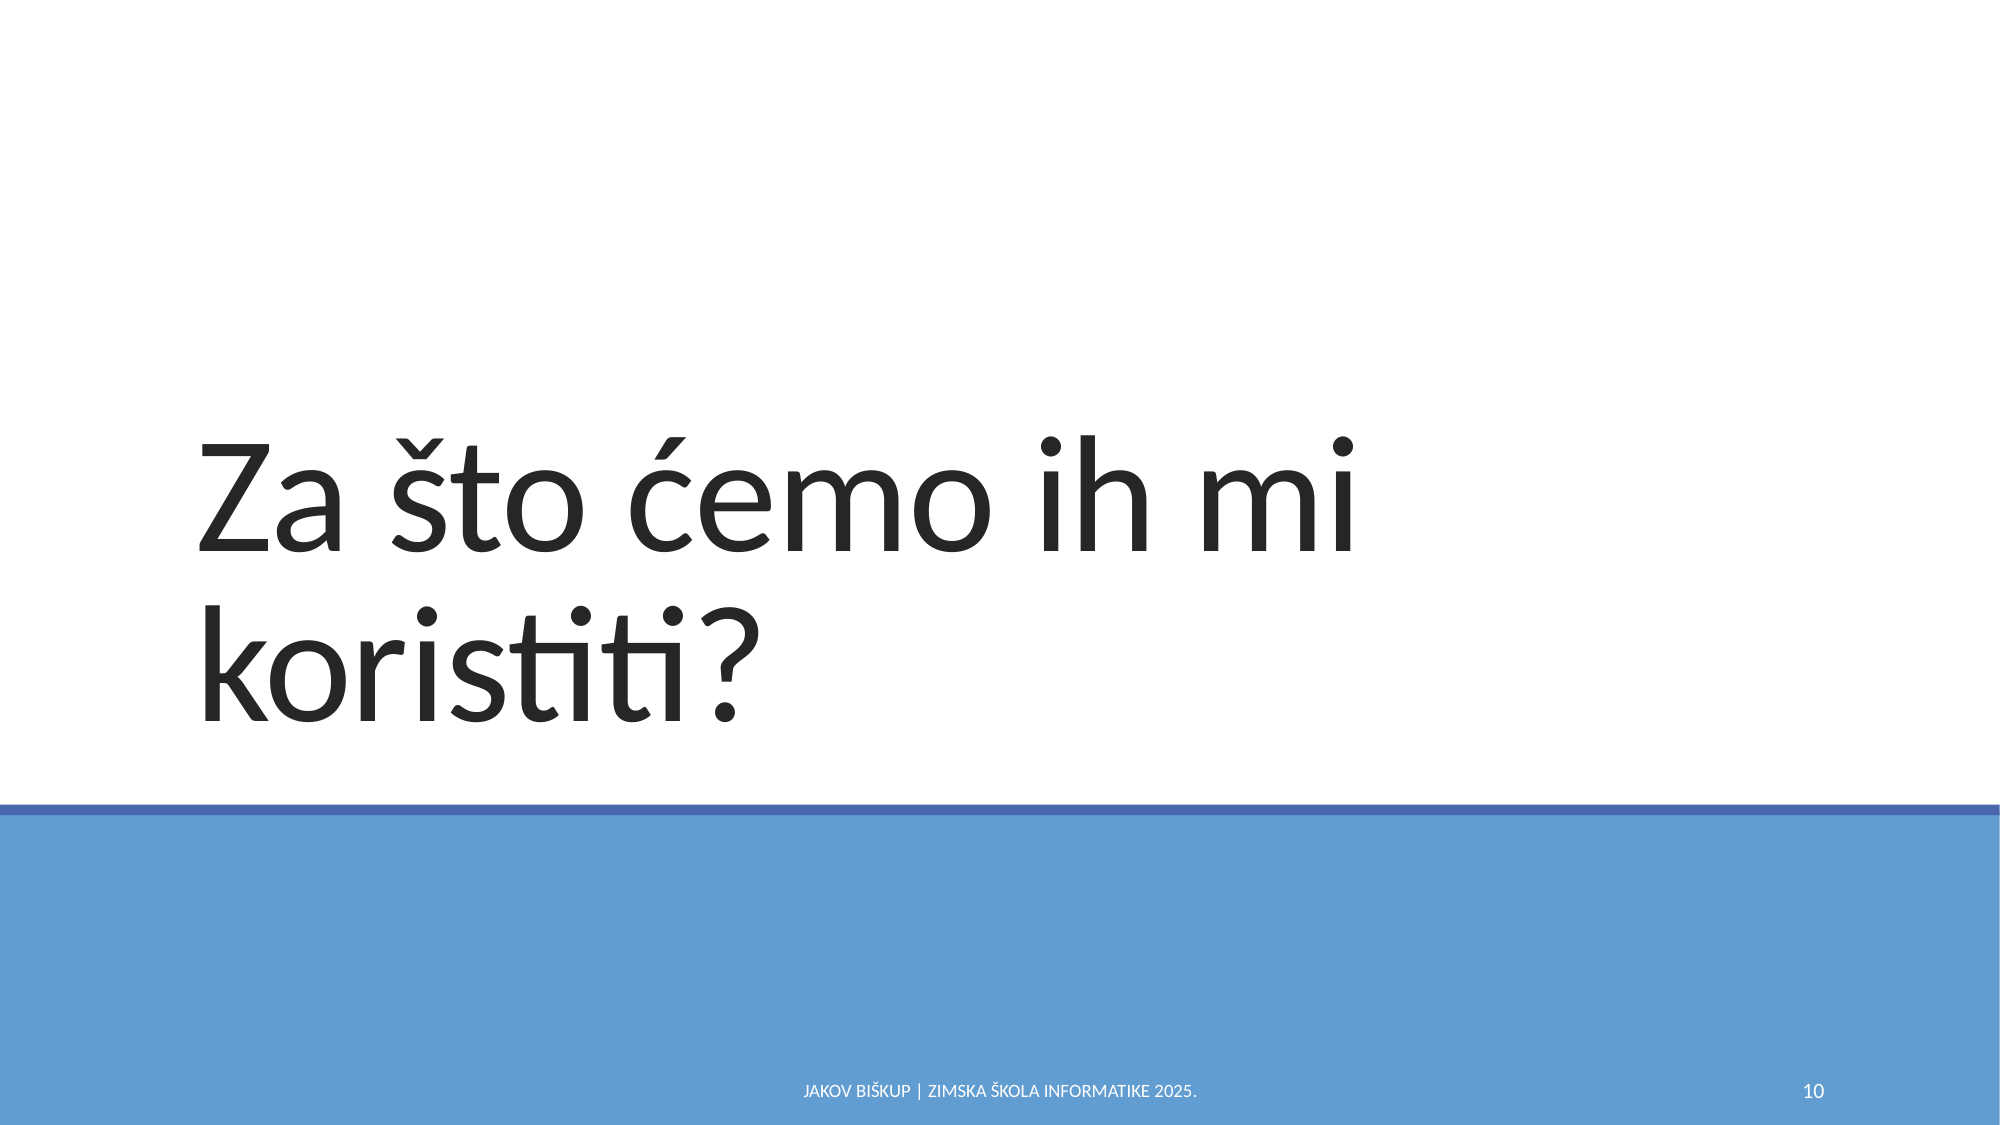

# Za što ćemo ih mi koristiti?

Jakov Biškup | Zimska škola informatike 2025.
10